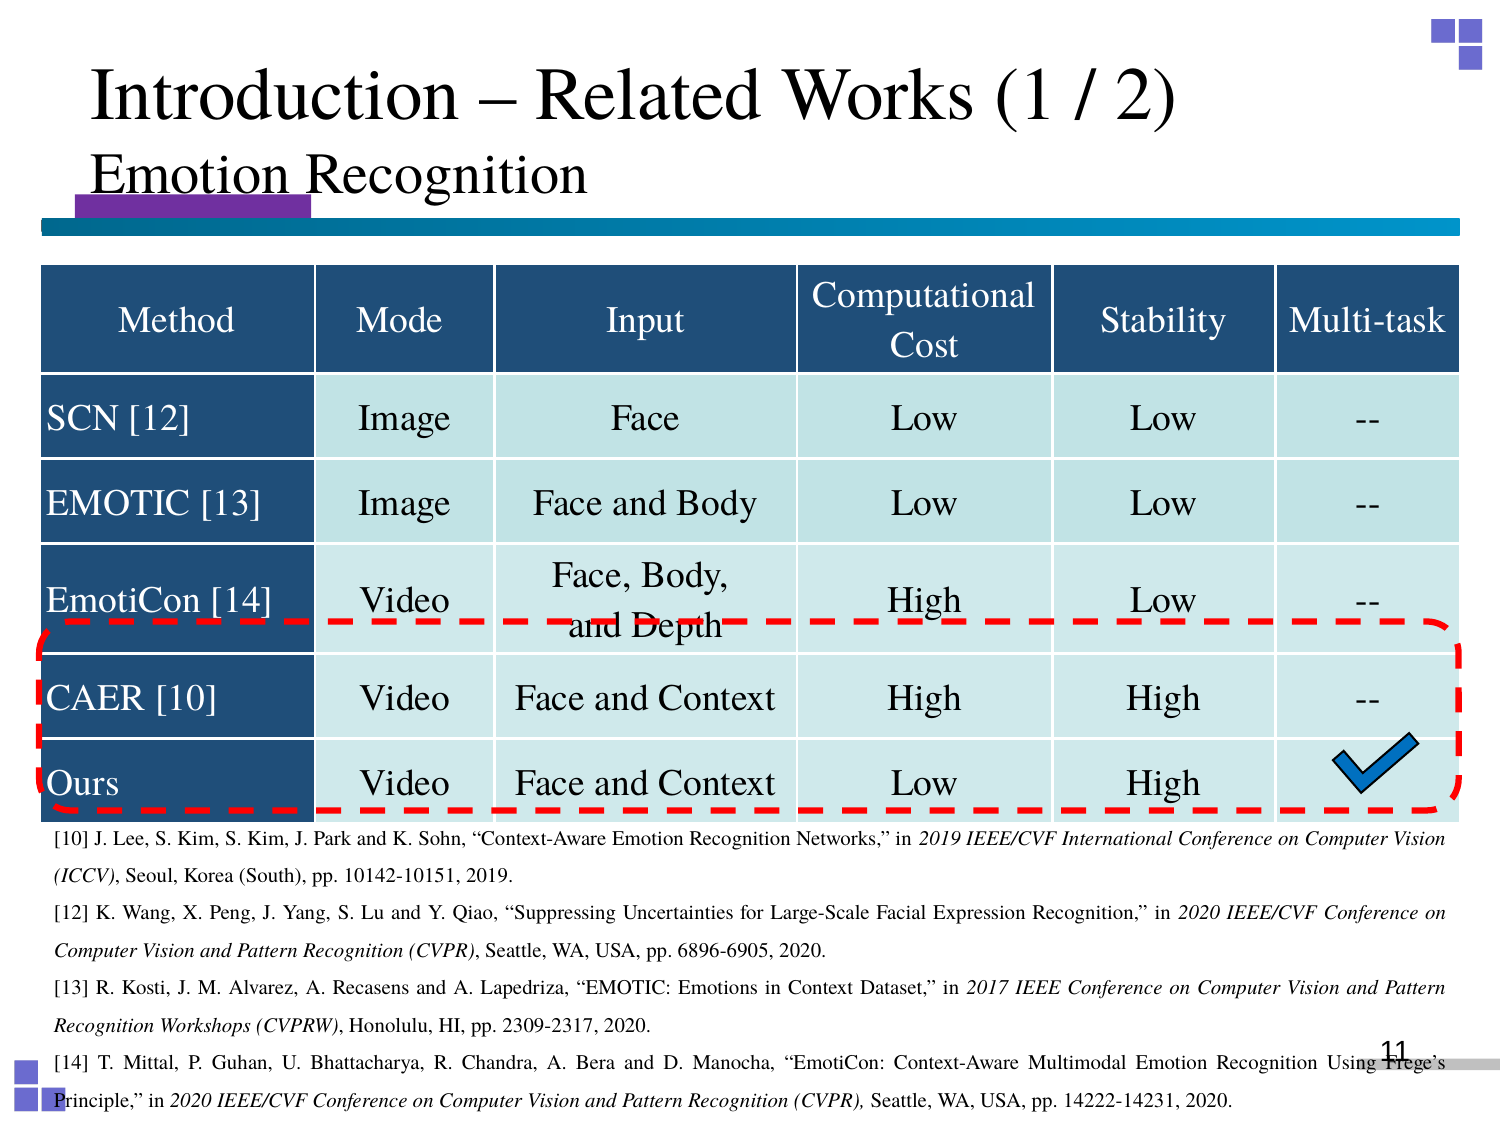

# Introduction – Related Works (1 / 2) Emotion Recognition
| Method | Mode | Input | Computational Cost | Stability | Multi-task |
| --- | --- | --- | --- | --- | --- |
| SCN [12] | Image | Face | Low | Low | -- |
| EMOTIC [13] | Image | Face and Body | Low | Low | -- |
| EmotiCon [14] | Video | Face, Body, and Depth | High | Low | -- |
| CAER [10] | Video | Face and Context | High | High | -- |
| Ours | Video | Face and Context | Low | High |  |

[10] J. Lee, S. Kim, S. Kim, J. Park and K. Sohn, “Context-Aware Emotion Recognition Networks,” in 2019 IEEE/CVF International Conference on Computer Vision (ICCV), Seoul, Korea (South), pp. 10142-10151, 2019.
[12] K. Wang, X. Peng, J. Yang, S. Lu and Y. Qiao, “Suppressing Uncertainties for Large-Scale Facial Expression Recognition,” in 2020 IEEE/CVF Conference on Computer Vision and Pattern Recognition (CVPR), Seattle, WA, USA, pp. 6896-6905, 2020.
[13] R. Kosti, J. M. Alvarez, A. Recasens and A. Lapedriza, “EMOTIC: Emotions in Context Dataset,” in 2017 IEEE Conference on Computer Vision and Pattern Recognition Workshops (CVPRW), Honolulu, HI, pp. 2309-2317, 2020.
[14] T. Mittal, P. Guhan, U. Bhattacharya, R. Chandra, A. Bera and D. Manocha, “EmotiCon: Context-Aware Multimodal Emotion Recognition Using Frege’s Principle,” in 2020 IEEE/CVF Conference on Computer Vision and Pattern Recognition (CVPR), Seattle, WA, USA, pp. 14222-14231, 2020.
11